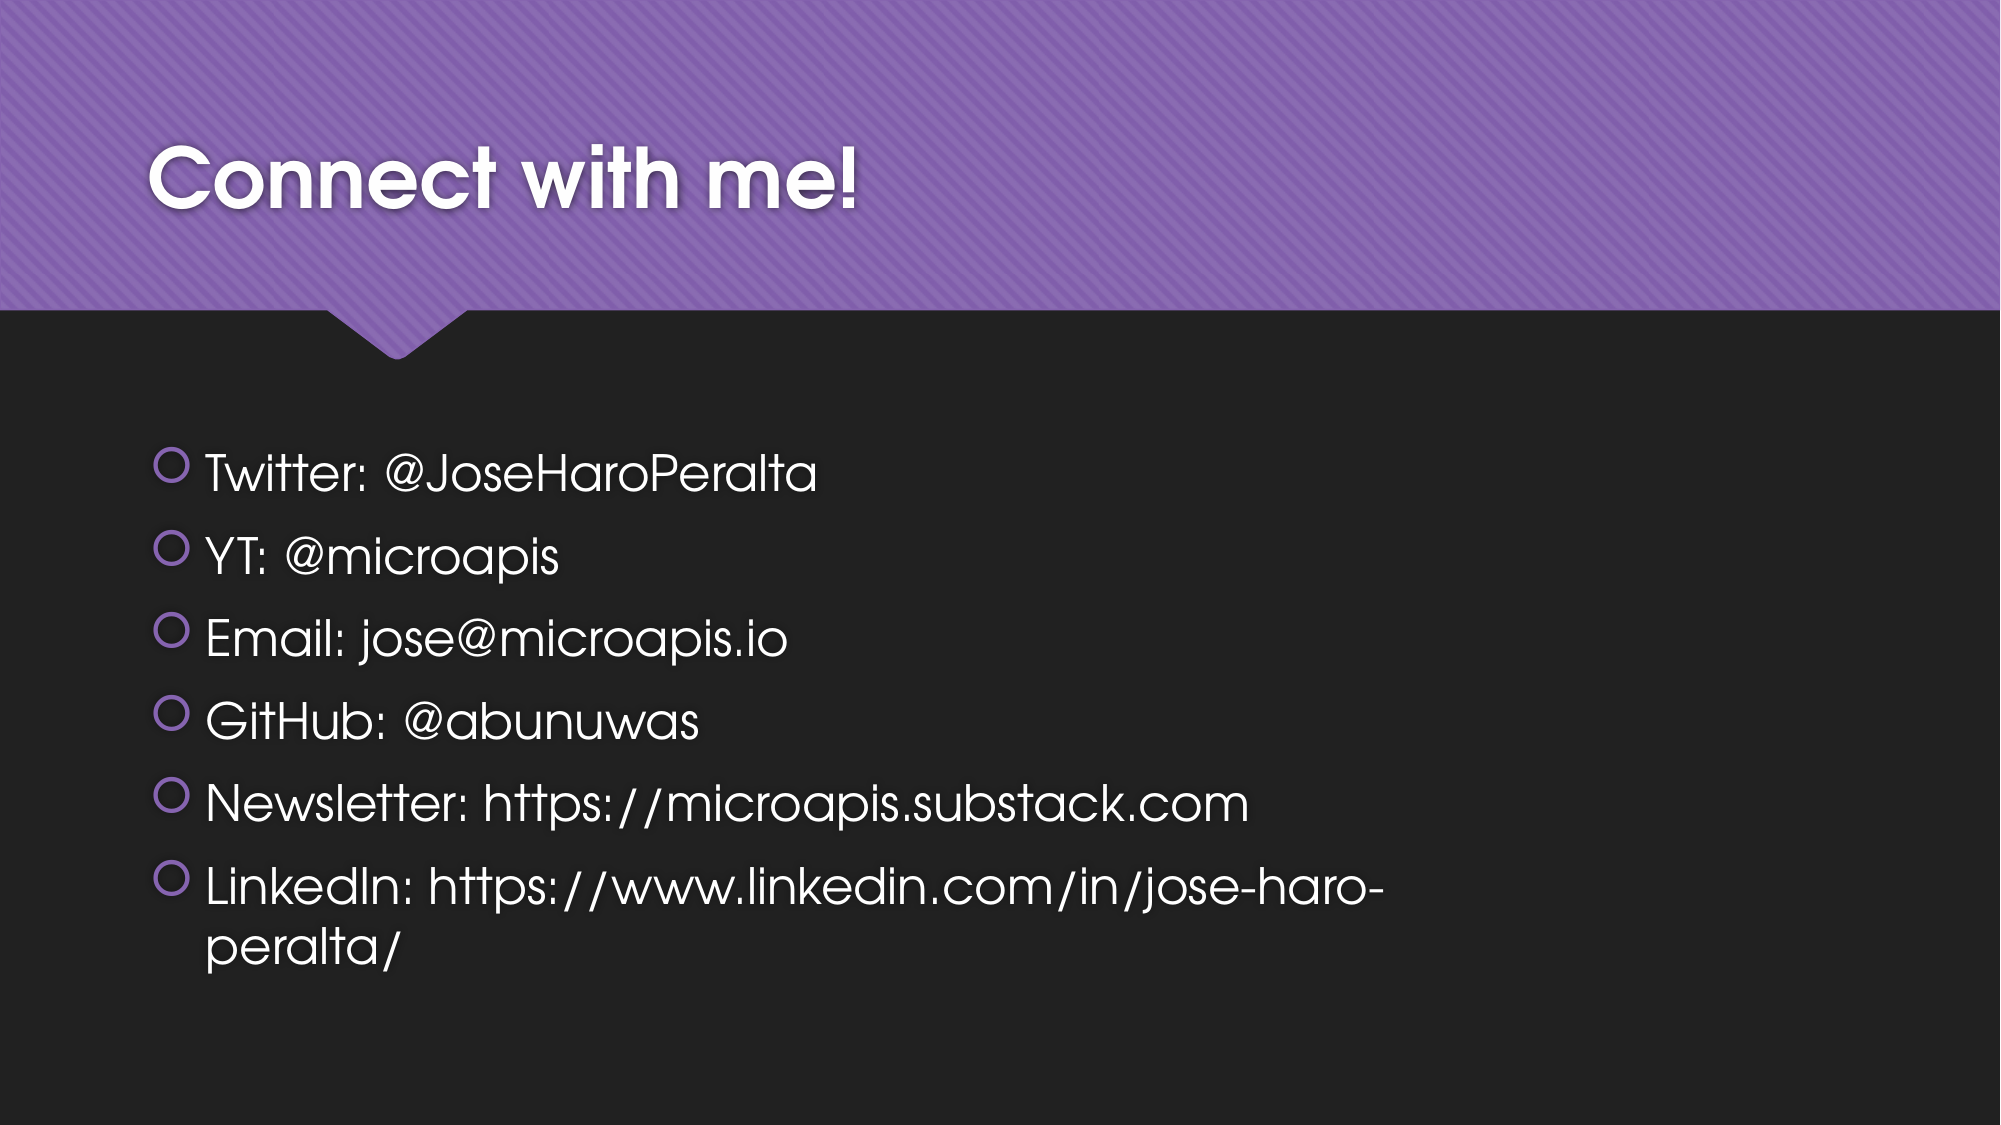

# Connect with me!
Twitter: @JoseHaroPeralta
YT: @microapis
Email: jose@microapis.io
GitHub: @abunuwas
Newsletter: https://microapis.substack.com
LinkedIn: https://www.linkedin.com/in/jose-haro-peralta/